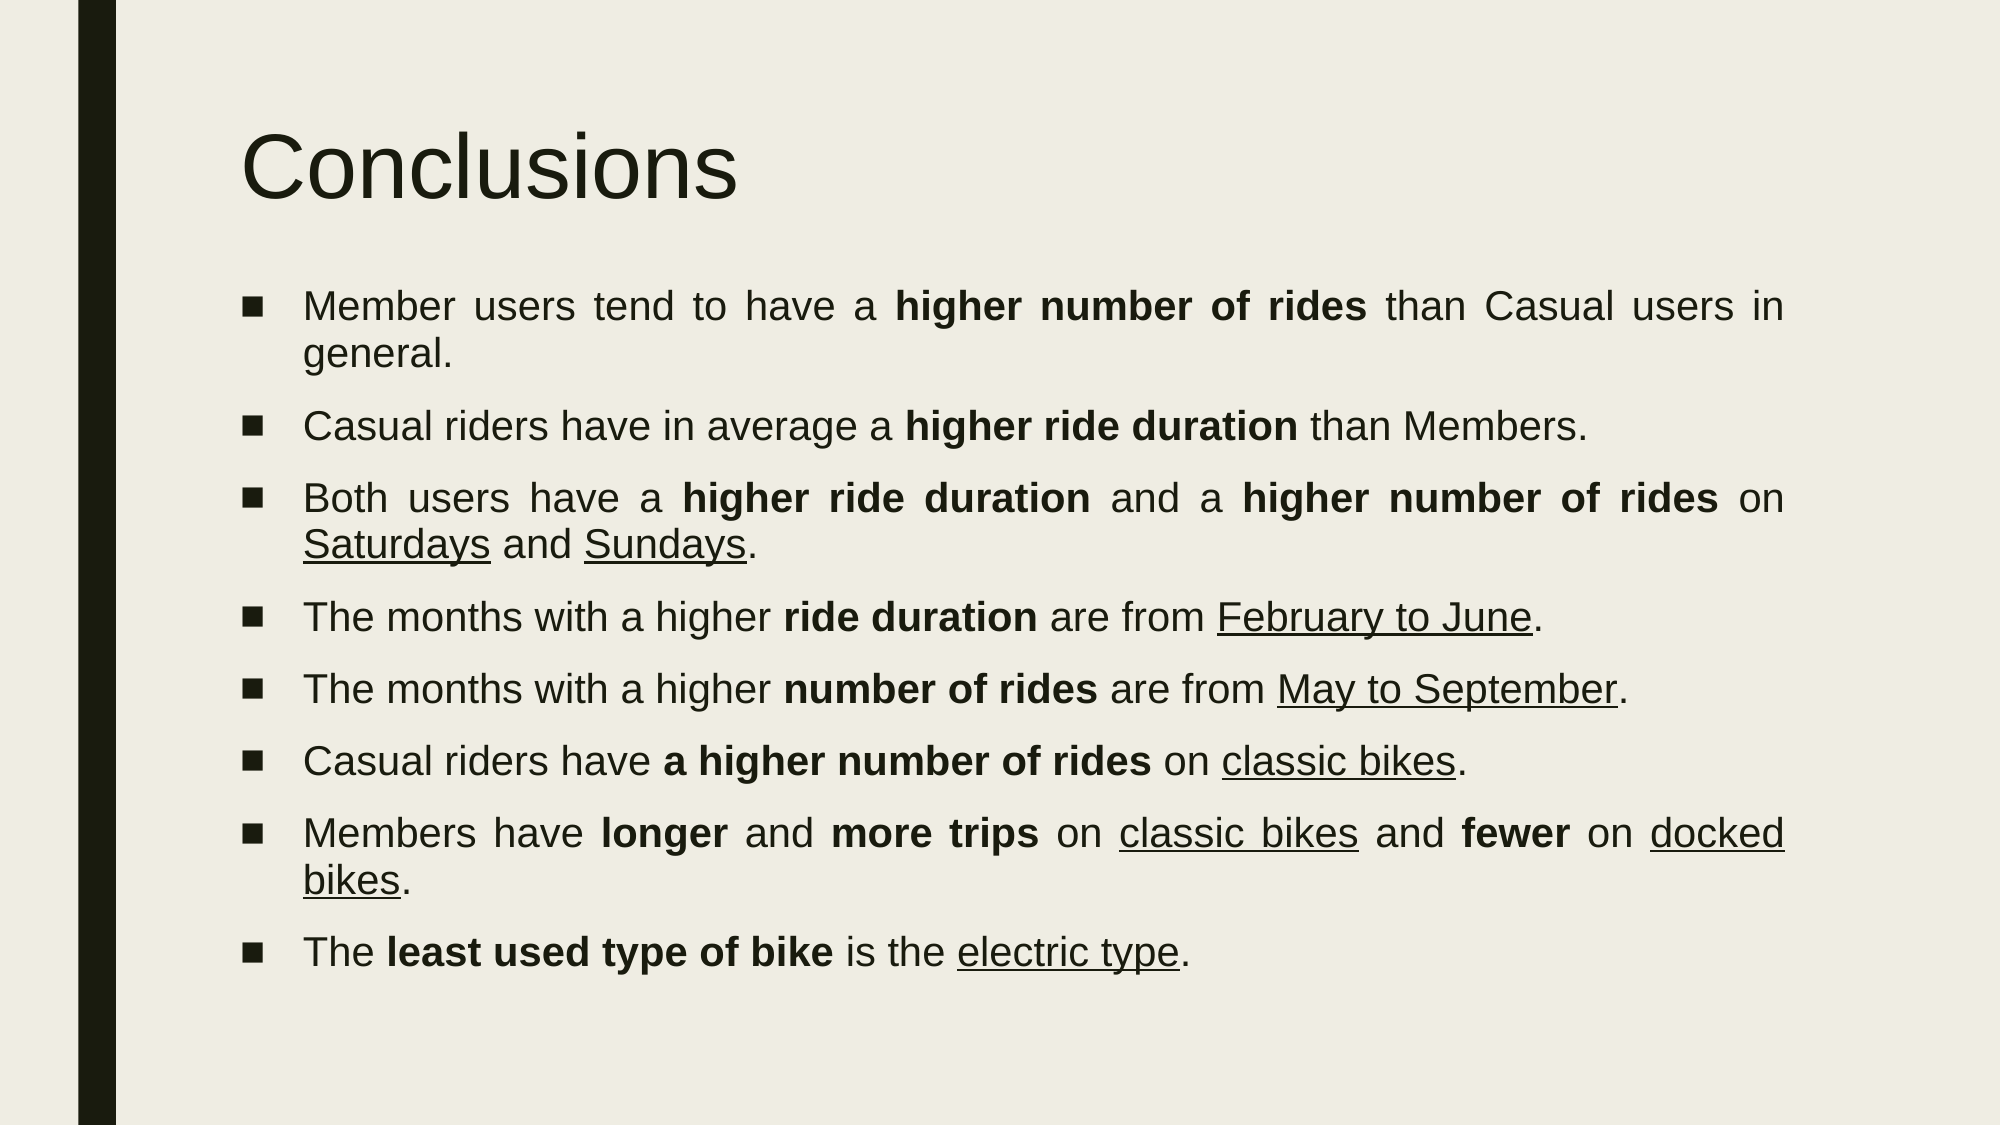

# Conclusions
Member users tend to have a higher number of rides than Casual users in general.
Casual riders have in average a higher ride duration than Members.
Both users have a higher ride duration and a higher number of rides on Saturdays and Sundays.
The months with a higher ride duration are from February to June.
The months with a higher number of rides are from May to September.
Casual riders have a higher number of rides on classic bikes.
Members have longer and more trips on classic bikes and fewer on docked bikes.
The least used type of bike is the electric type.